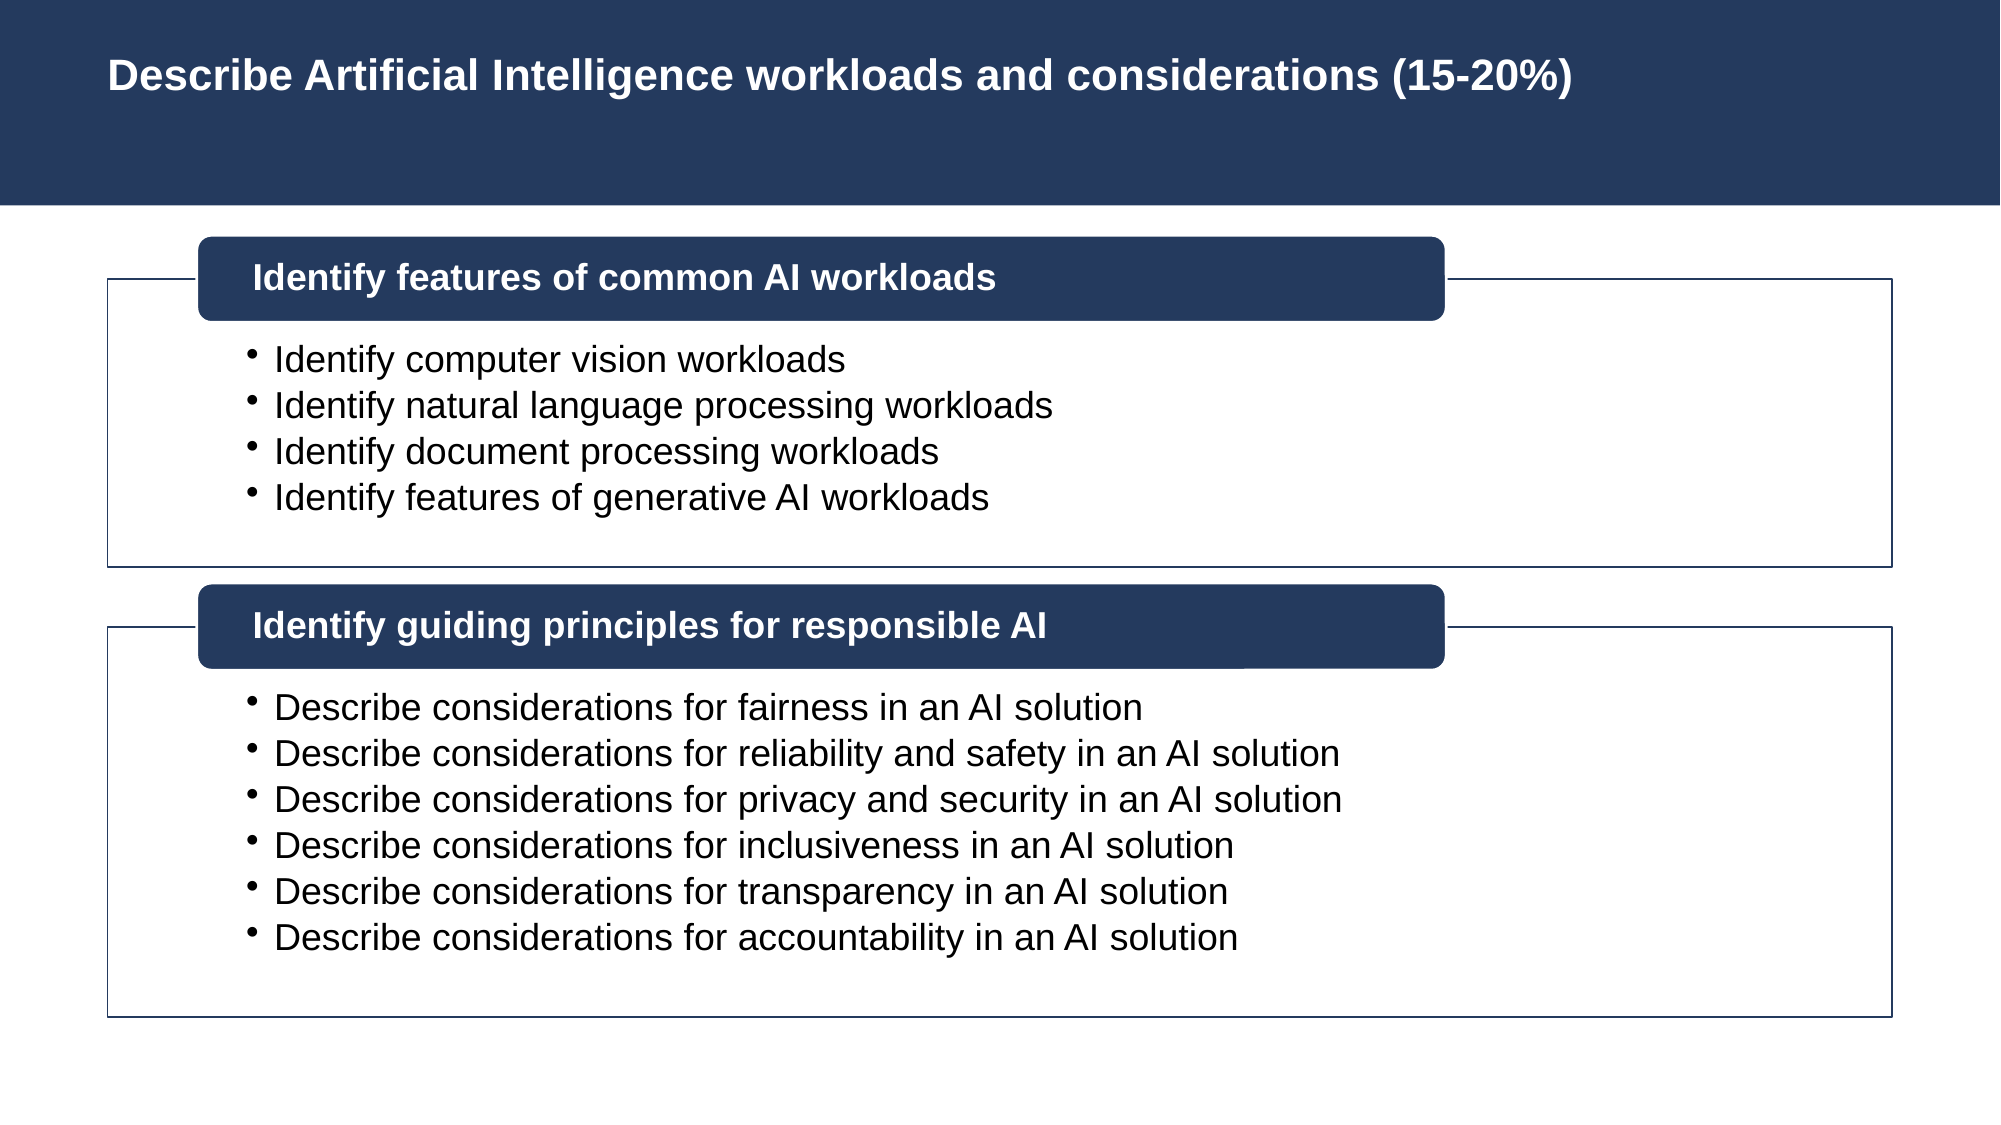

# Describe Artificial Intelligence workloads and considerations (15-20%)
Identify computer vision workloads
Identify natural language processing workloads
Identify document processing workloads
Identify features of generative AI workloads
Identify features of common AI workloads
Describe considerations for fairness in an AI solution
Describe considerations for reliability and safety in an AI solution
Describe considerations for privacy and security in an AI solution
Describe considerations for inclusiveness in an AI solution
Describe considerations for transparency in an AI solution
Describe considerations for accountability in an AI solution
Identify guiding principles for responsible AI